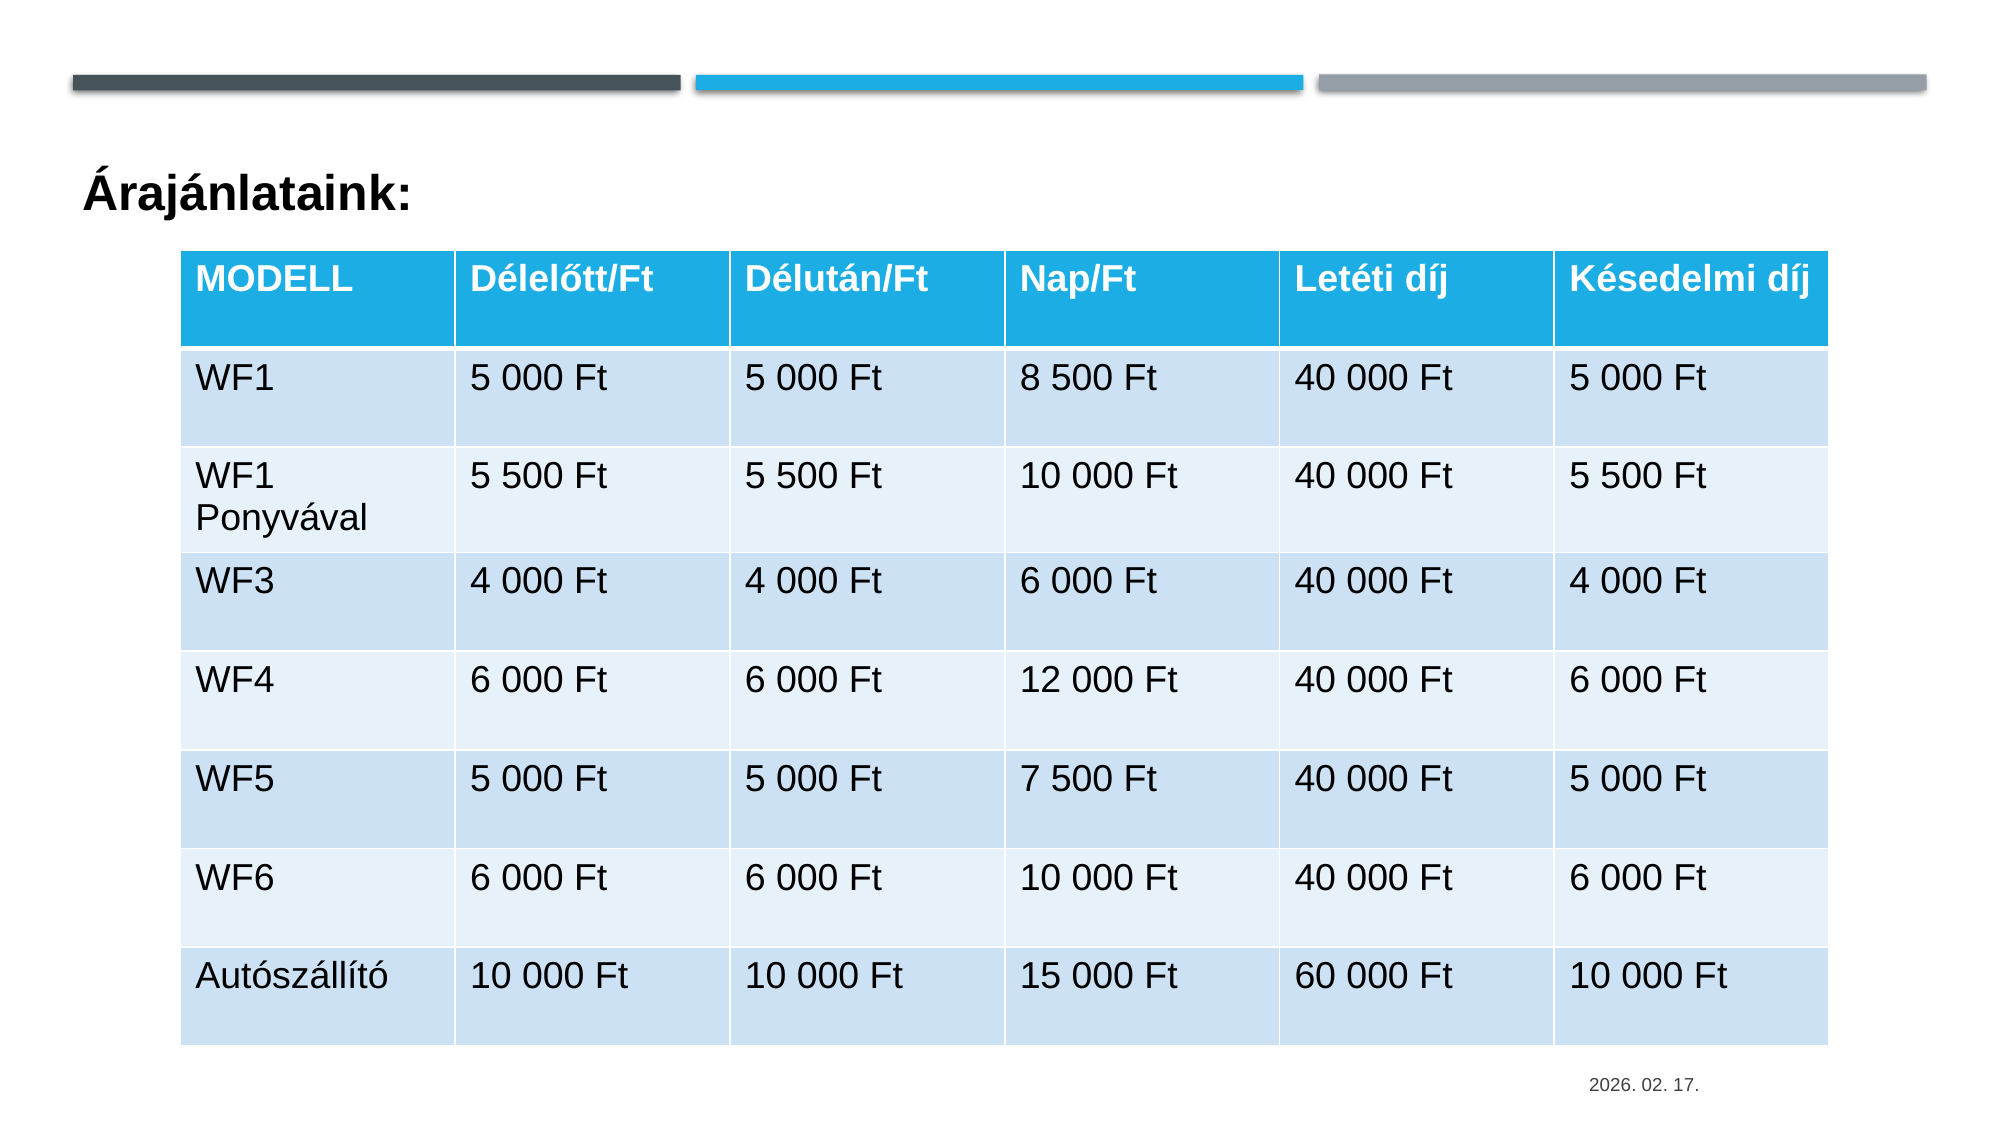

Árajánlataink:
| MODELL | Délelőtt/Ft | Délután/Ft | Nap/Ft | Letéti díj | Késedelmi díj |
| --- | --- | --- | --- | --- | --- |
| WF1 | 5 000 Ft | 5 000 Ft | 8 500 Ft | 40 000 Ft | 5 000 Ft |
| WF1 Ponyvával | 5 500 Ft | 5 500 Ft | 10 000 Ft | 40 000 Ft | 5 500 Ft |
| WF3 | 4 000 Ft | 4 000 Ft | 6 000 Ft | 40 000 Ft | 4 000 Ft |
| WF4 | 6 000 Ft | 6 000 Ft | 12 000 Ft | 40 000 Ft | 6 000 Ft |
| WF5 | 5 000 Ft | 5 000 Ft | 7 500 Ft | 40 000 Ft | 5 000 Ft |
| WF6 | 6 000 Ft | 6 000 Ft | 10 000 Ft | 40 000 Ft | 6 000 Ft |
| Autószállító | 10 000 Ft | 10 000 Ft | 15 000 Ft | 60 000 Ft | 10 000 Ft |
2026. 02. 17.